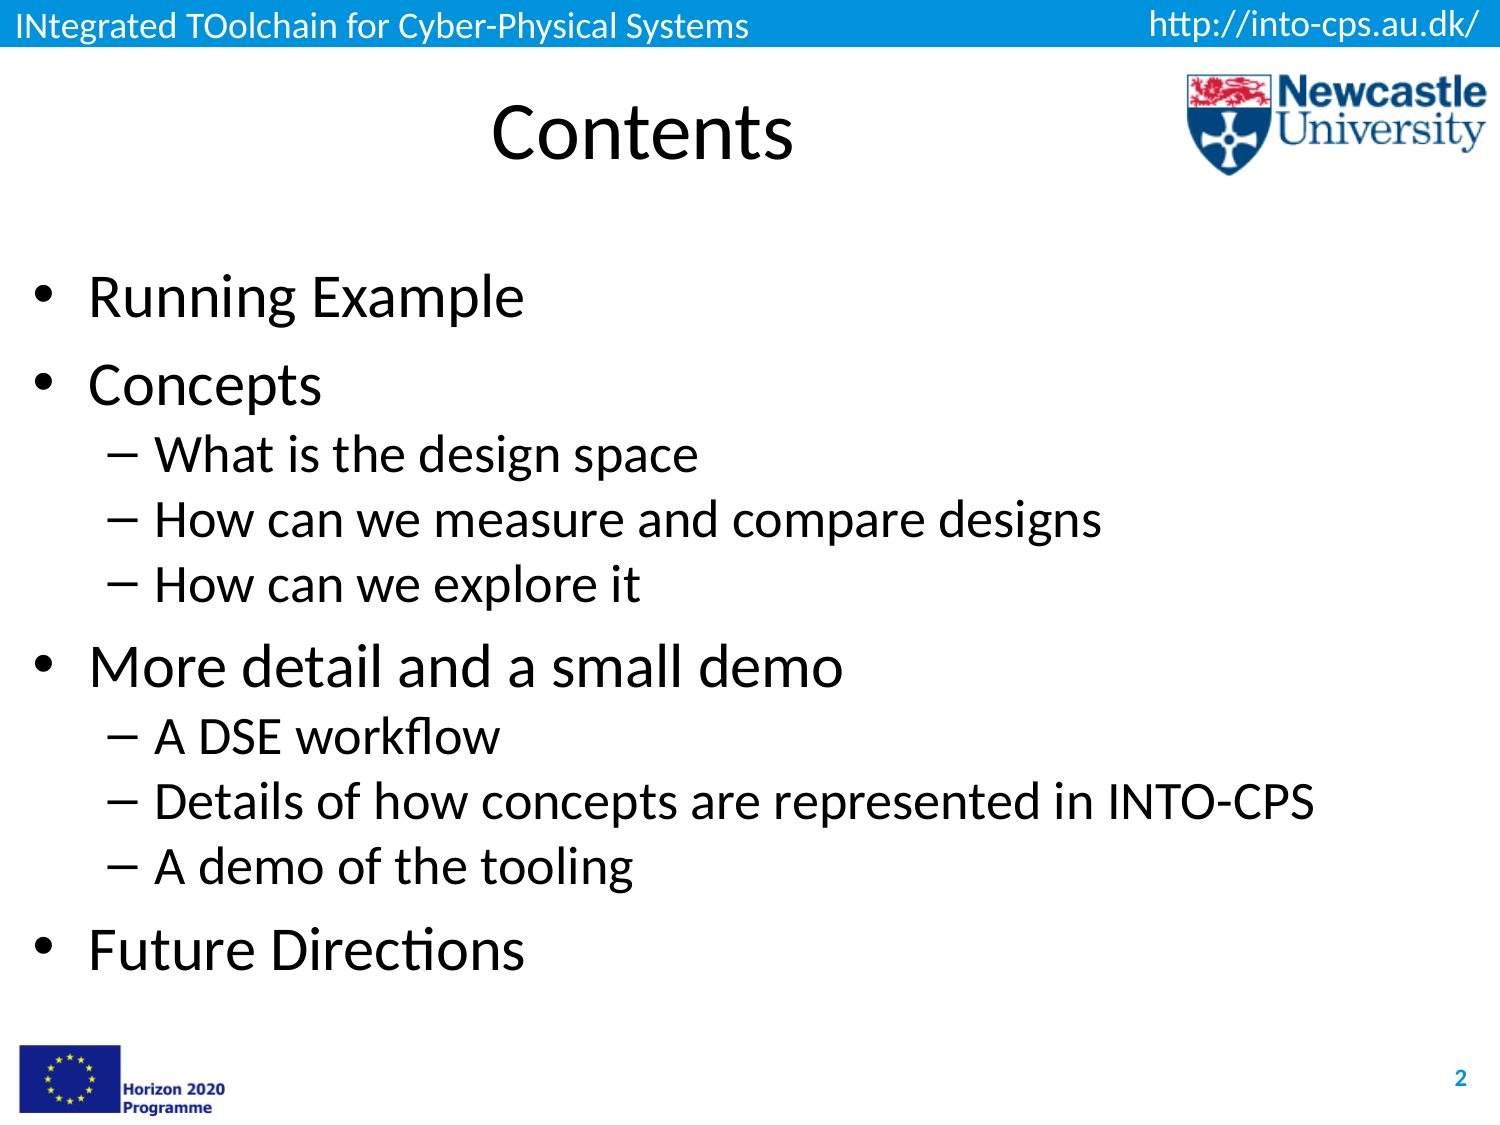

# Contents
Running Example
Concepts
What is the design space
How can we measure and compare designs
How can we explore it
More detail and a small demo
A DSE workflow
Details of how concepts are represented in INTO-CPS
A demo of the tooling
Future Directions
2